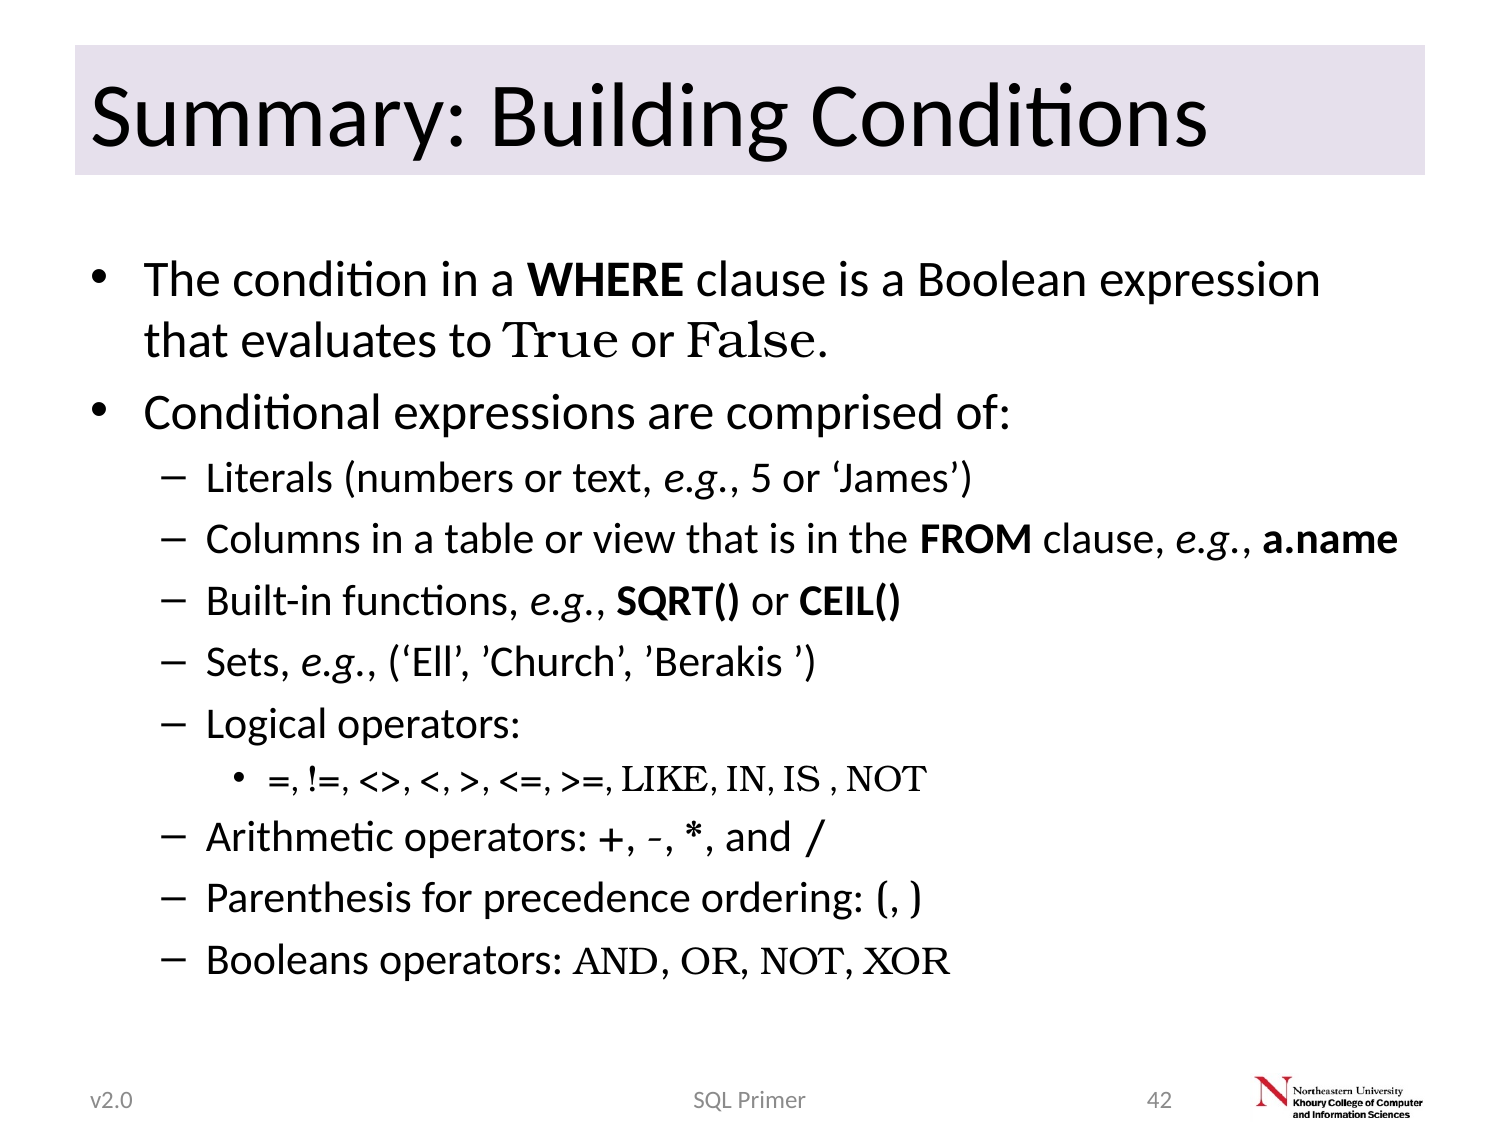

# Summary: Building Conditions
The condition in a WHERE clause is a Boolean expression that evaluates to True or False.
Conditional expressions are comprised of:
Literals (numbers or text, e.g., 5 or ‘James’)
Columns in a table or view that is in the FROM clause, e.g., a.name
Built-in functions, e.g., SQRT() or CEIL()
Sets, e.g., (‘Ell’, ’Church’, ’Berakis ’)
Logical operators:
=, !=, <>, <, >, <=, >=, LIKE, IN, IS , NOT
Arithmetic operators: +, -, *, and /
Parenthesis for precedence ordering: (, )
Booleans operators: AND, OR, NOT, XOR
v2.0
SQL Primer
42